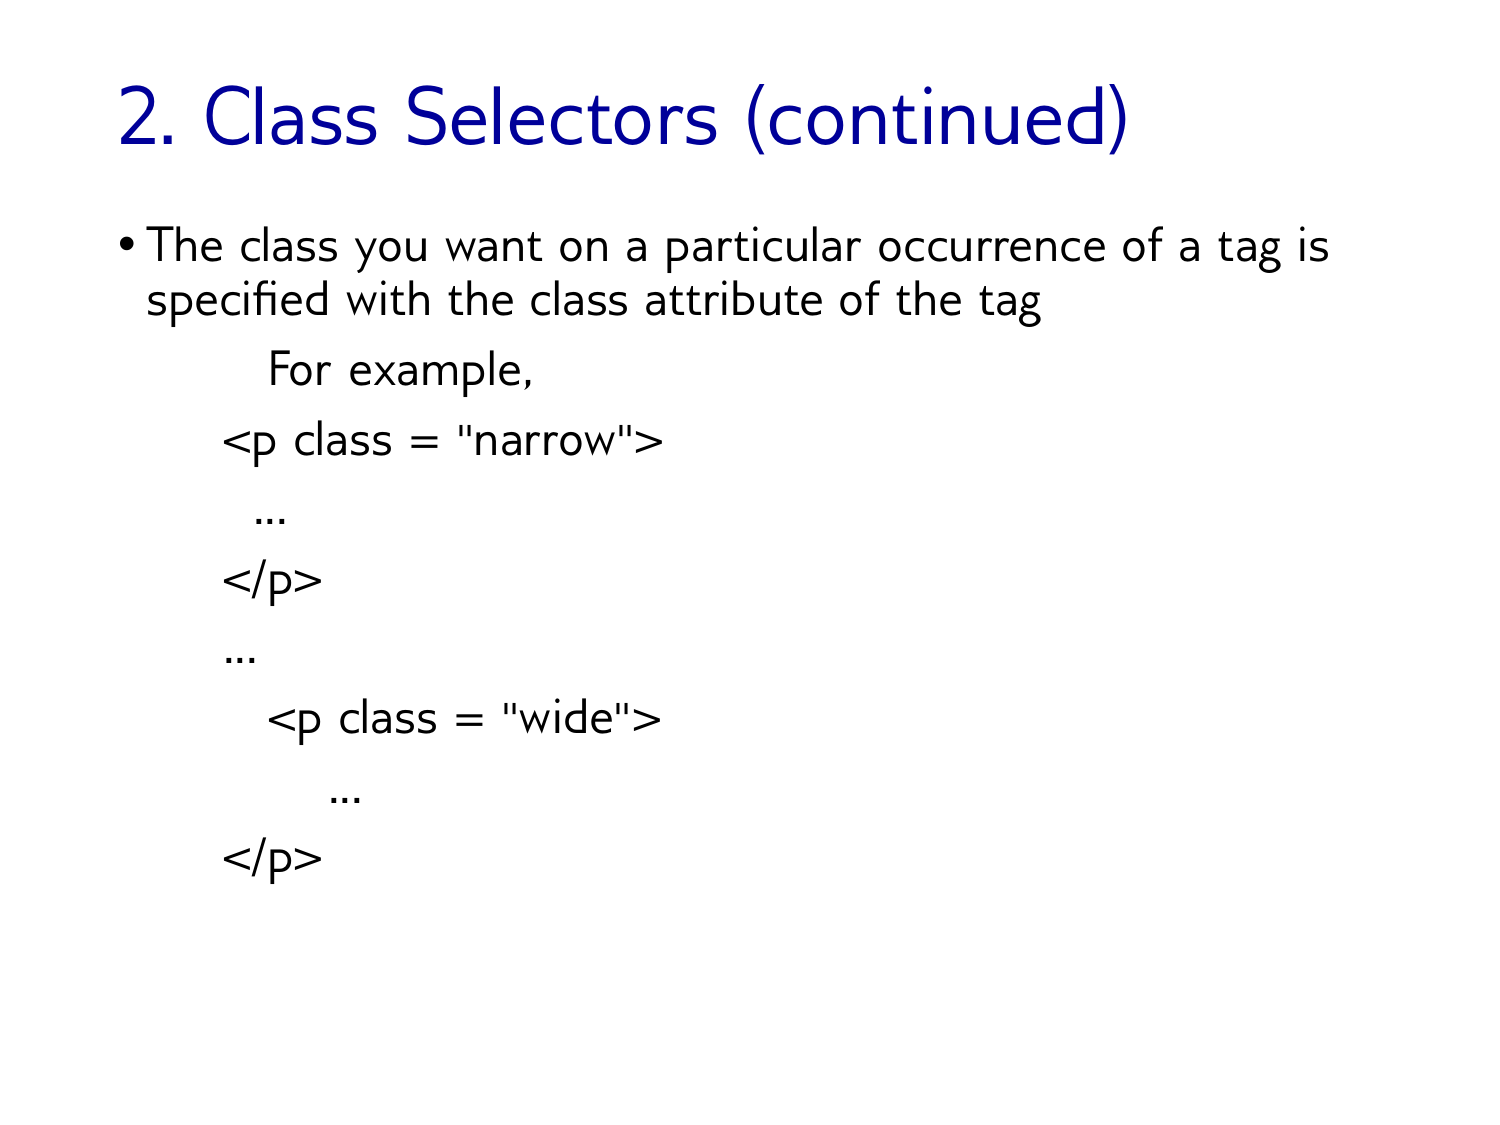

# 2. Class Selectors (continued)
The class you want on a particular occurrence of a tag is specified with the class attribute of the tag
	For example,
       <p class = "narrow">
         ...
       </p>
       ...
 	<p class = "wide">
	    ...
       </p>